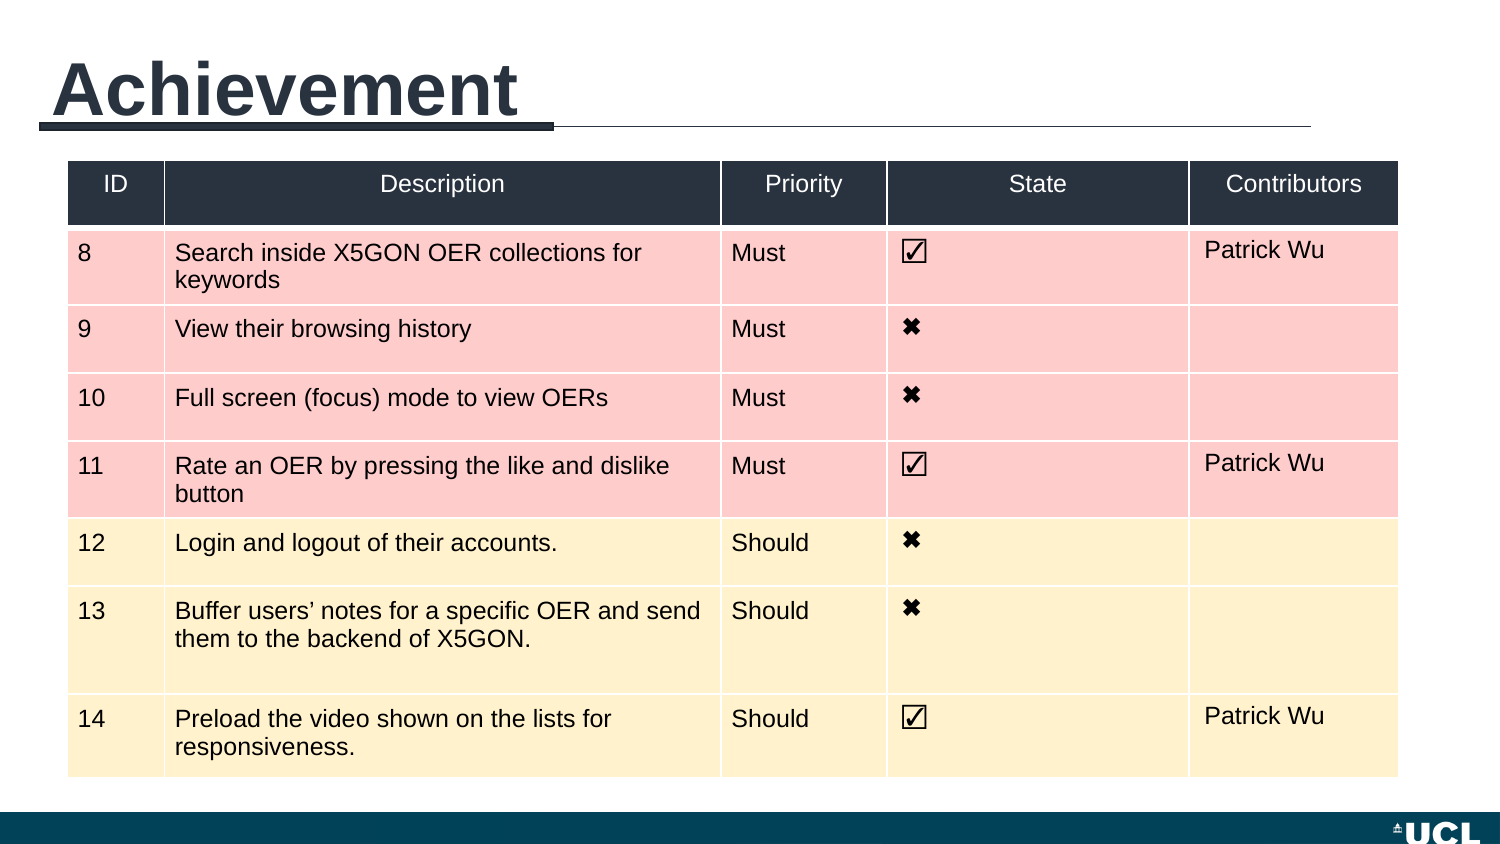

Achievement
| ID | Description | Priority | State | Contributors |
| --- | --- | --- | --- | --- |
| 8 | Search inside X5GON OER collections for keywords | Must | ☑️ | Patrick Wu |
| 9 | View their browsing history | Must | ✖️ |  |
| 10 | Full screen (focus) mode to view OERs | Must | ✖️ |  |
| 11 | Rate an OER by pressing the like and dislike button | Must | ☑️ | Patrick Wu |
| 12 | Login and logout of their accounts. | Should | ✖️ |  |
| 13 | Buffer users’ notes for a specific OER and send them to the backend of X5GON. | Should | ✖️ |  |
| 14 | Preload the video shown on the lists for responsiveness. | Should | ☑️ | Patrick Wu |